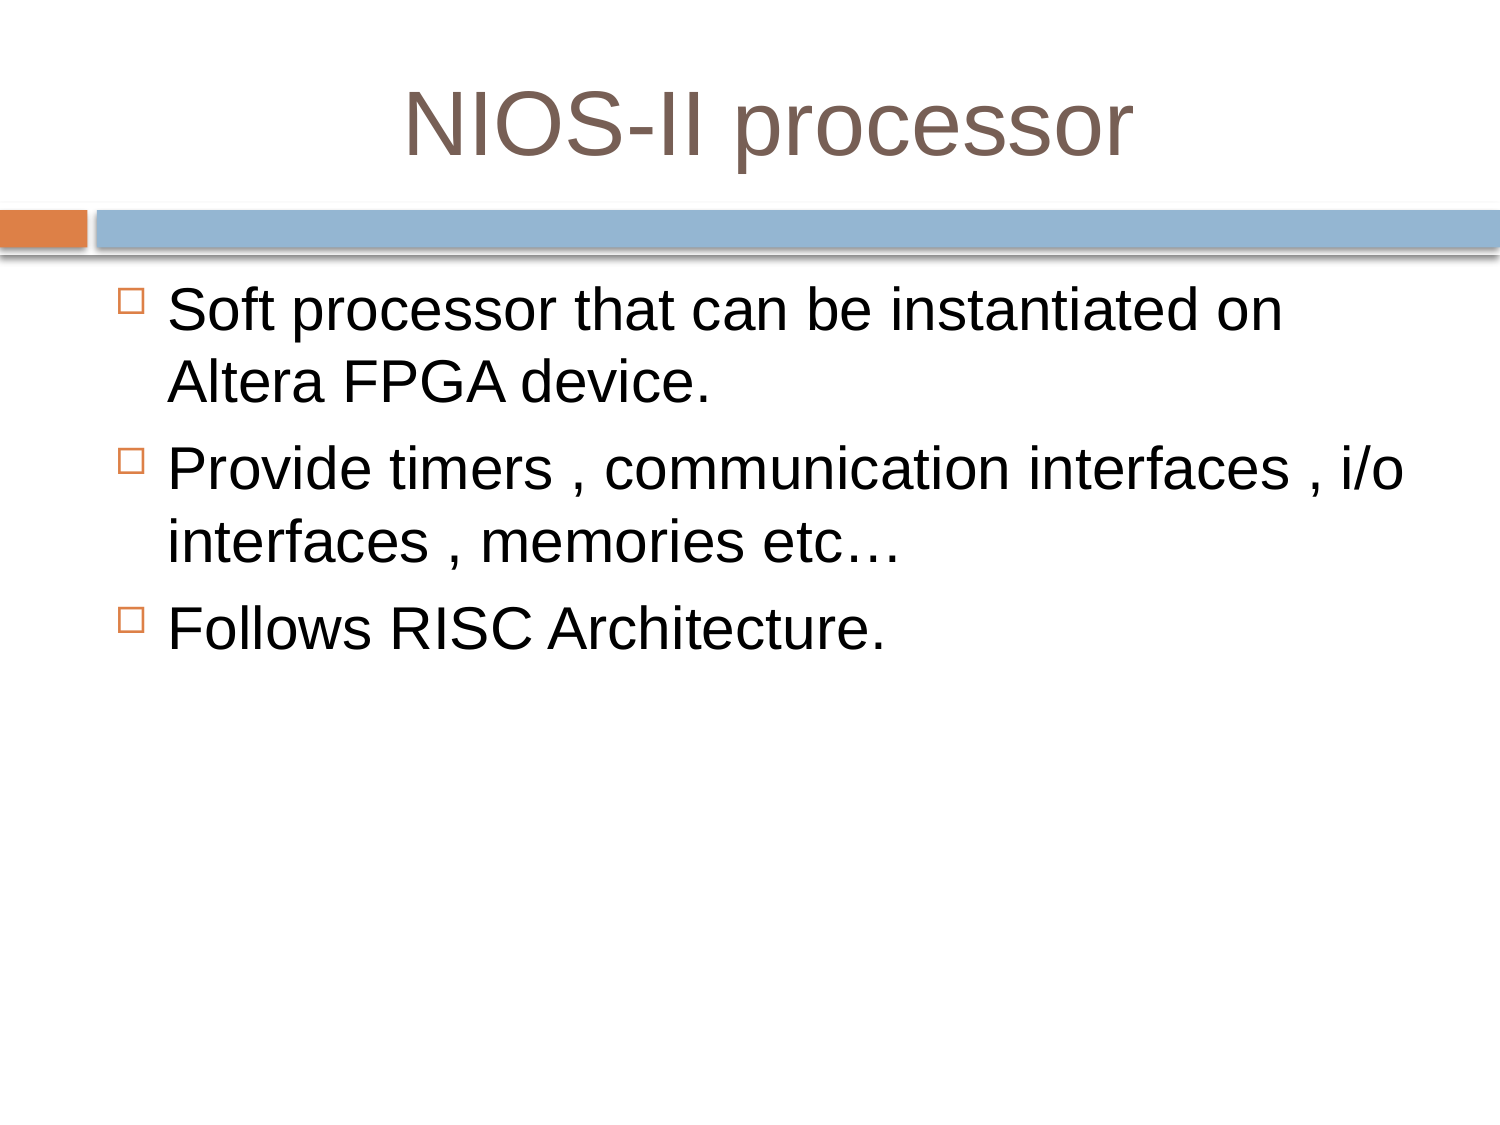

# NIOS-II processor
Soft processor that can be instantiated on Altera FPGA device.
Provide timers , communication interfaces , i/o interfaces , memories etc…
Follows RISC Architecture.